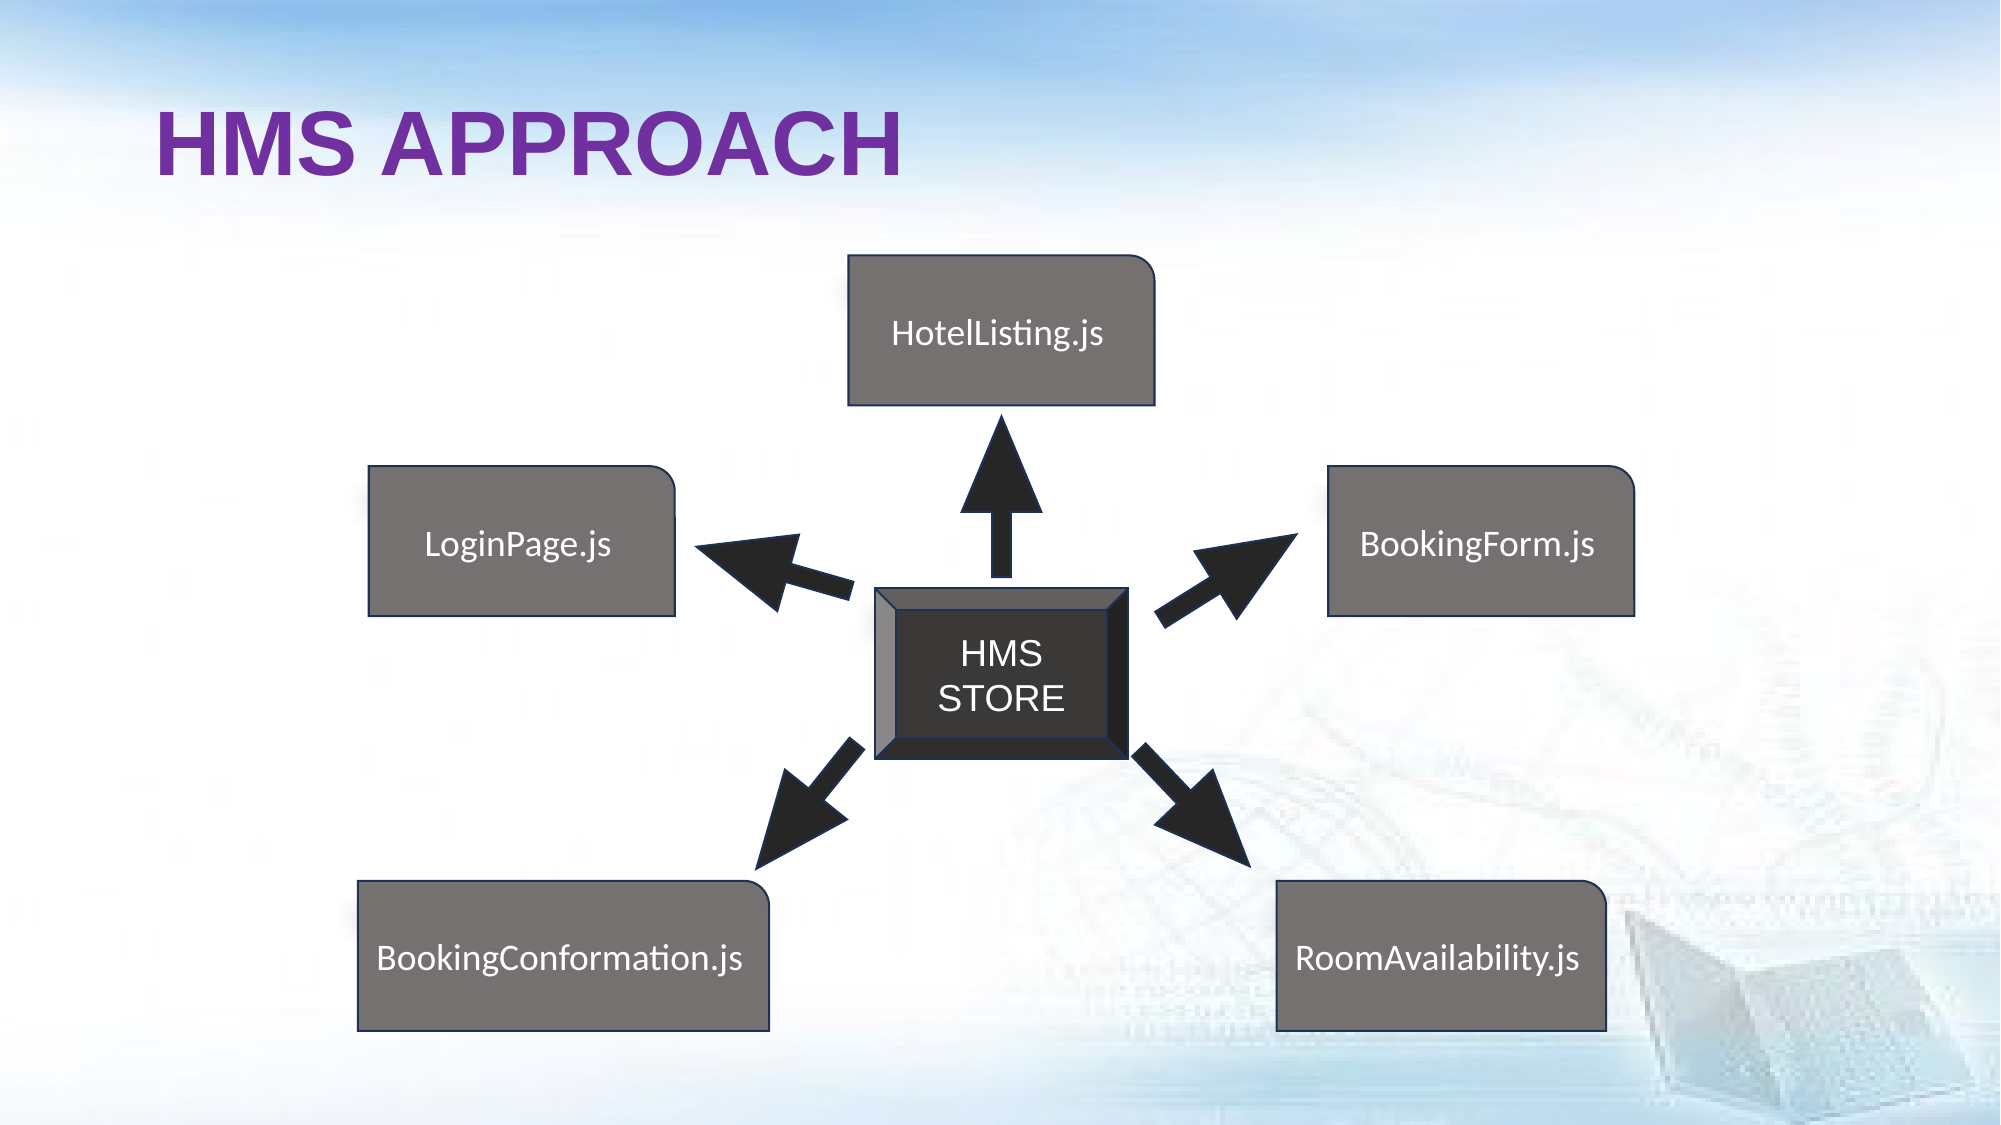

# HMS APPROACH
HotelListing.js

LoginPage.js
BookingForm.js

HMS STORE

BookingConformation.js
RoomAvailability.js